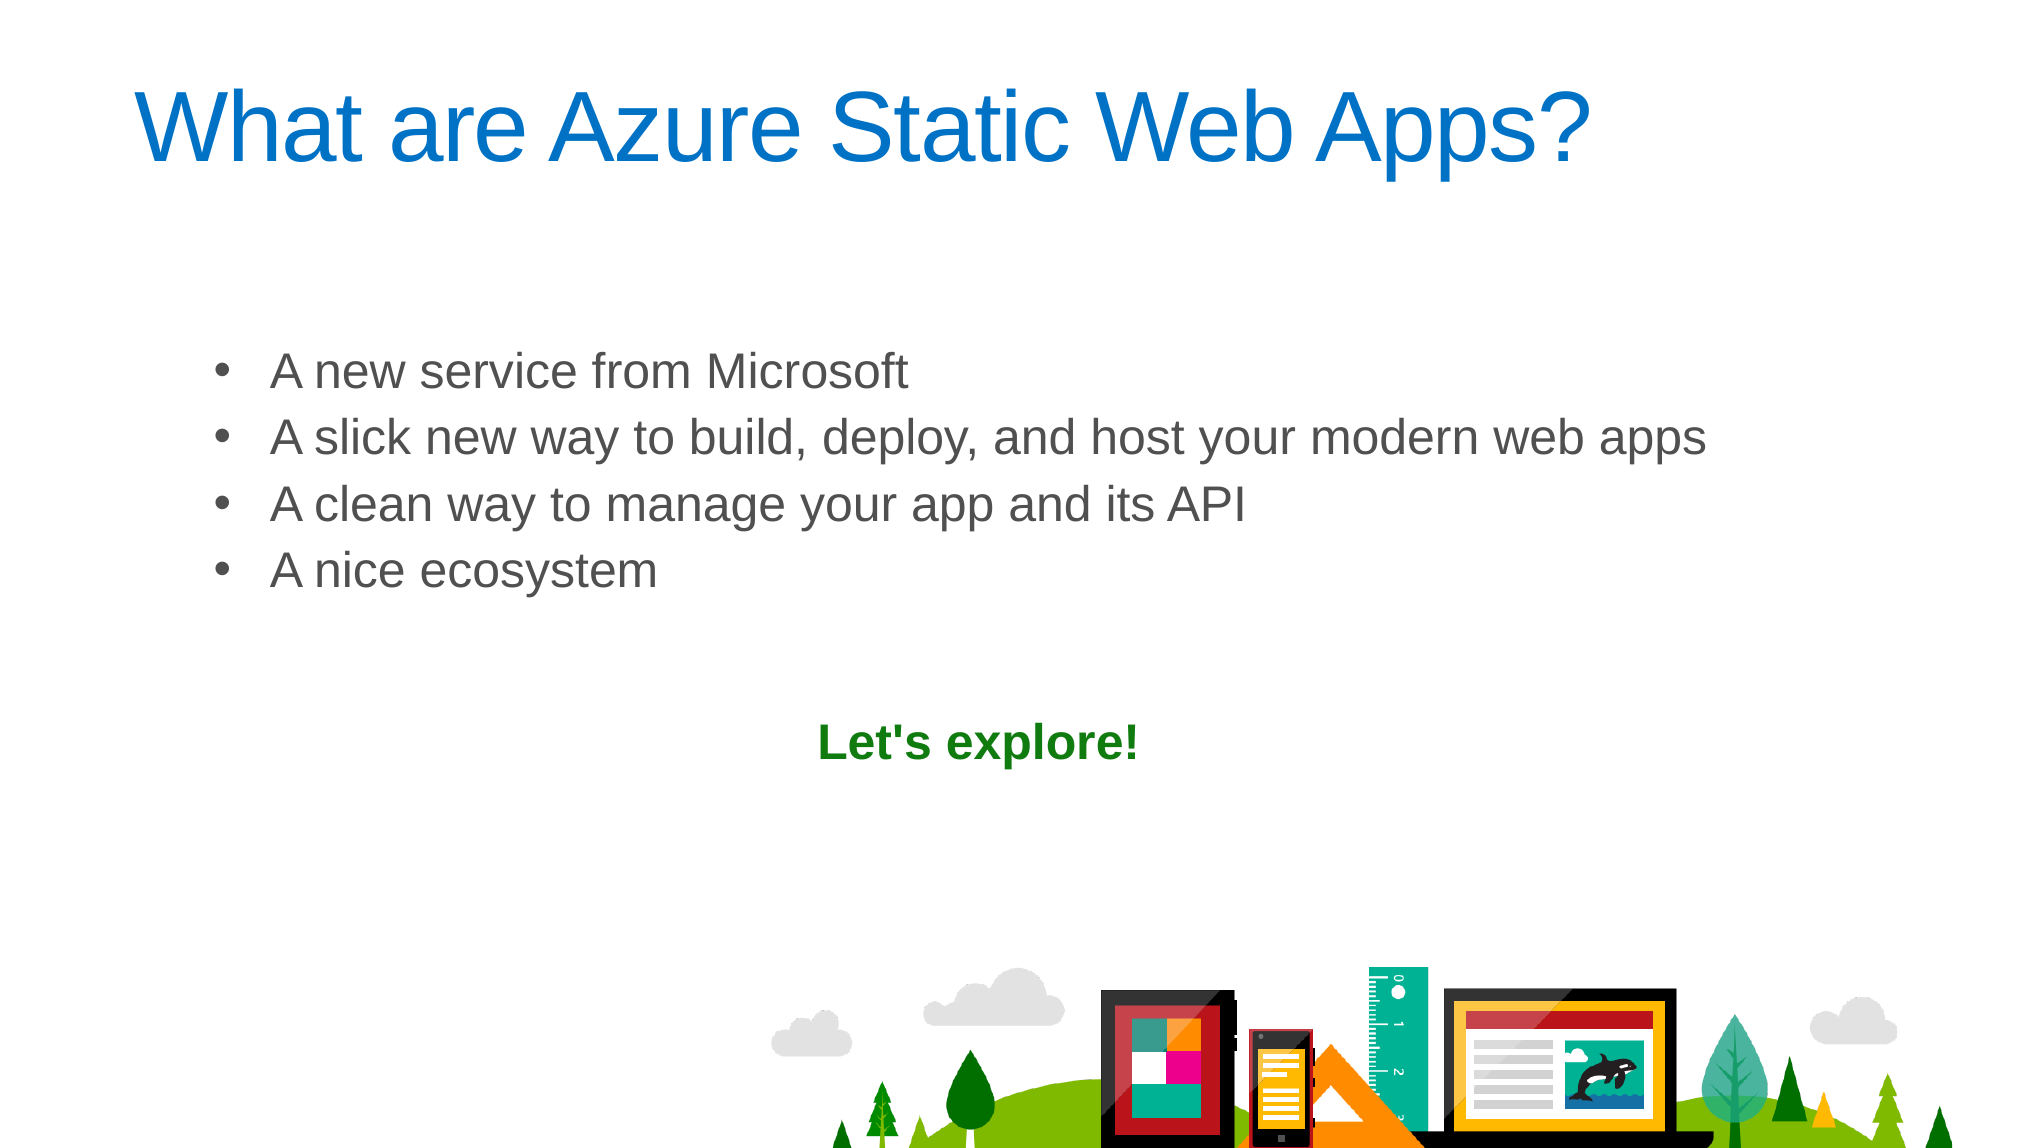

# What are Azure Static Web Apps?
A new service from Microsoft
A slick new way to build, deploy, and host your modern web apps
A clean way to manage your app and its API
A nice ecosystem

Let's explore!